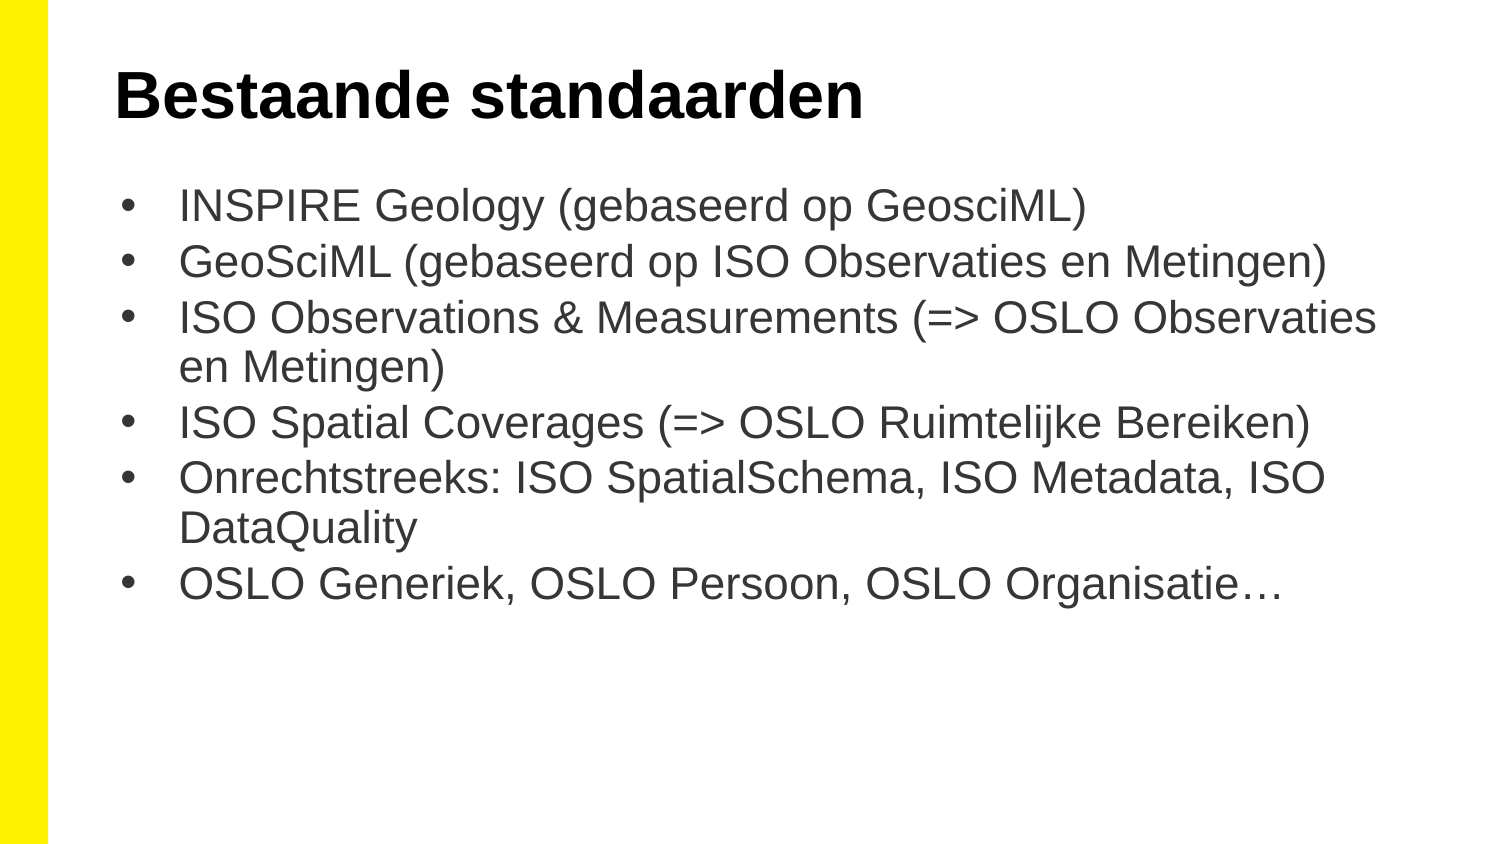

Bestaande standaarden
INSPIRE Geology (gebaseerd op GeosciML)
GeoSciML (gebaseerd op ISO Observaties en Metingen)
ISO Observations & Measurements (=> OSLO Observaties en Metingen)
ISO Spatial Coverages (=> OSLO Ruimtelijke Bereiken)
Onrechtstreeks: ISO SpatialSchema, ISO Metadata, ISO DataQuality
OSLO Generiek, OSLO Persoon, OSLO Organisatie…